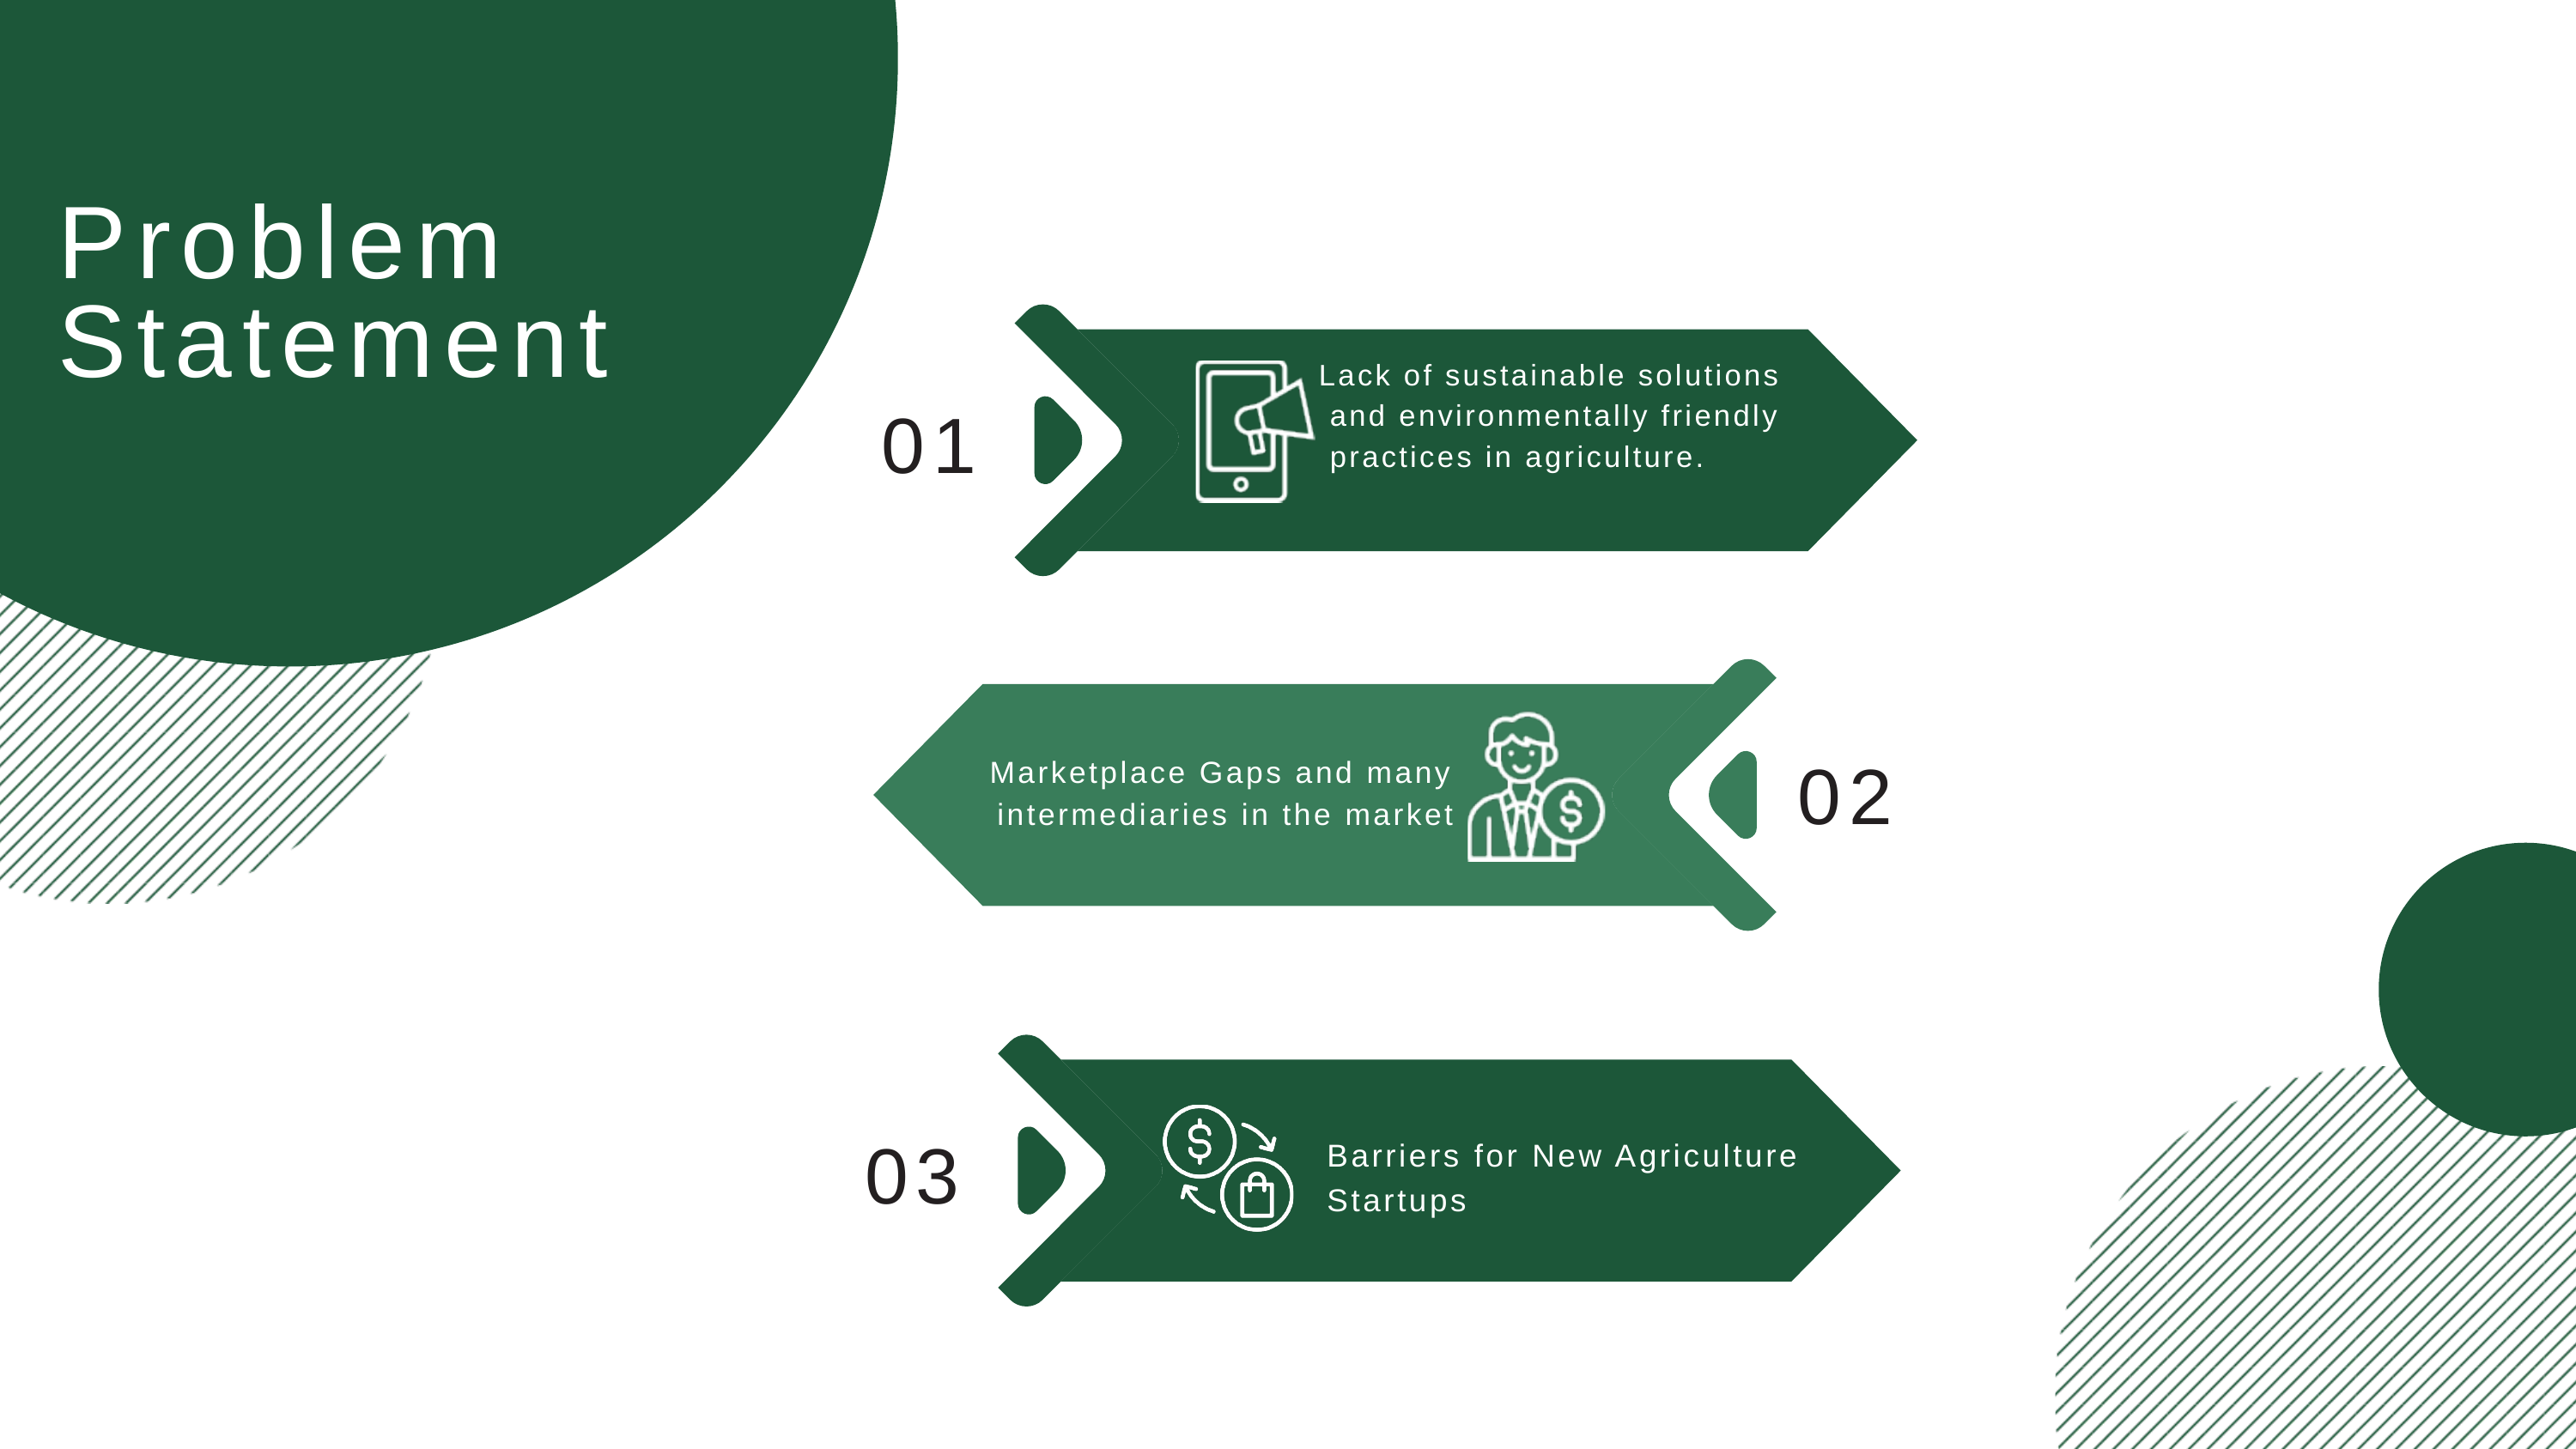

Problem Statement

Lack of sustainable solutions
 and environmentally friendly
 practices in agriculture.

01

02
Marketplace Gaps and many intermediaries in the market

03

Barriers for New Agriculture Startups